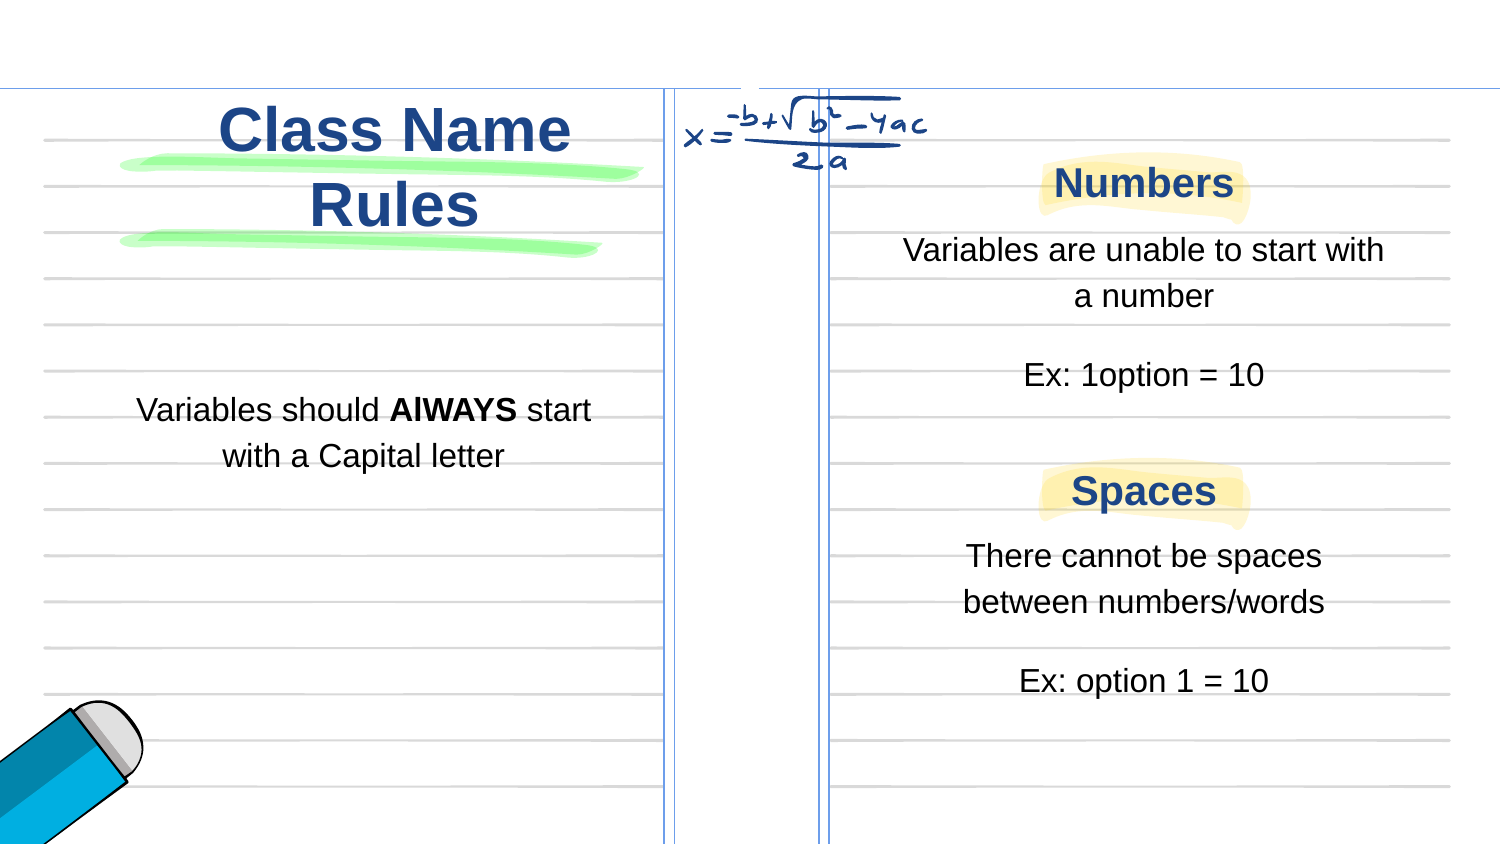

# Class Name
Rules

Numbers

Variables are unable to start with a number
Ex: 1option = 10

Variables should AlWAYS start with a Capital letter

Spaces
There cannot be spaces between numbers/words
Ex: option 1 = 10